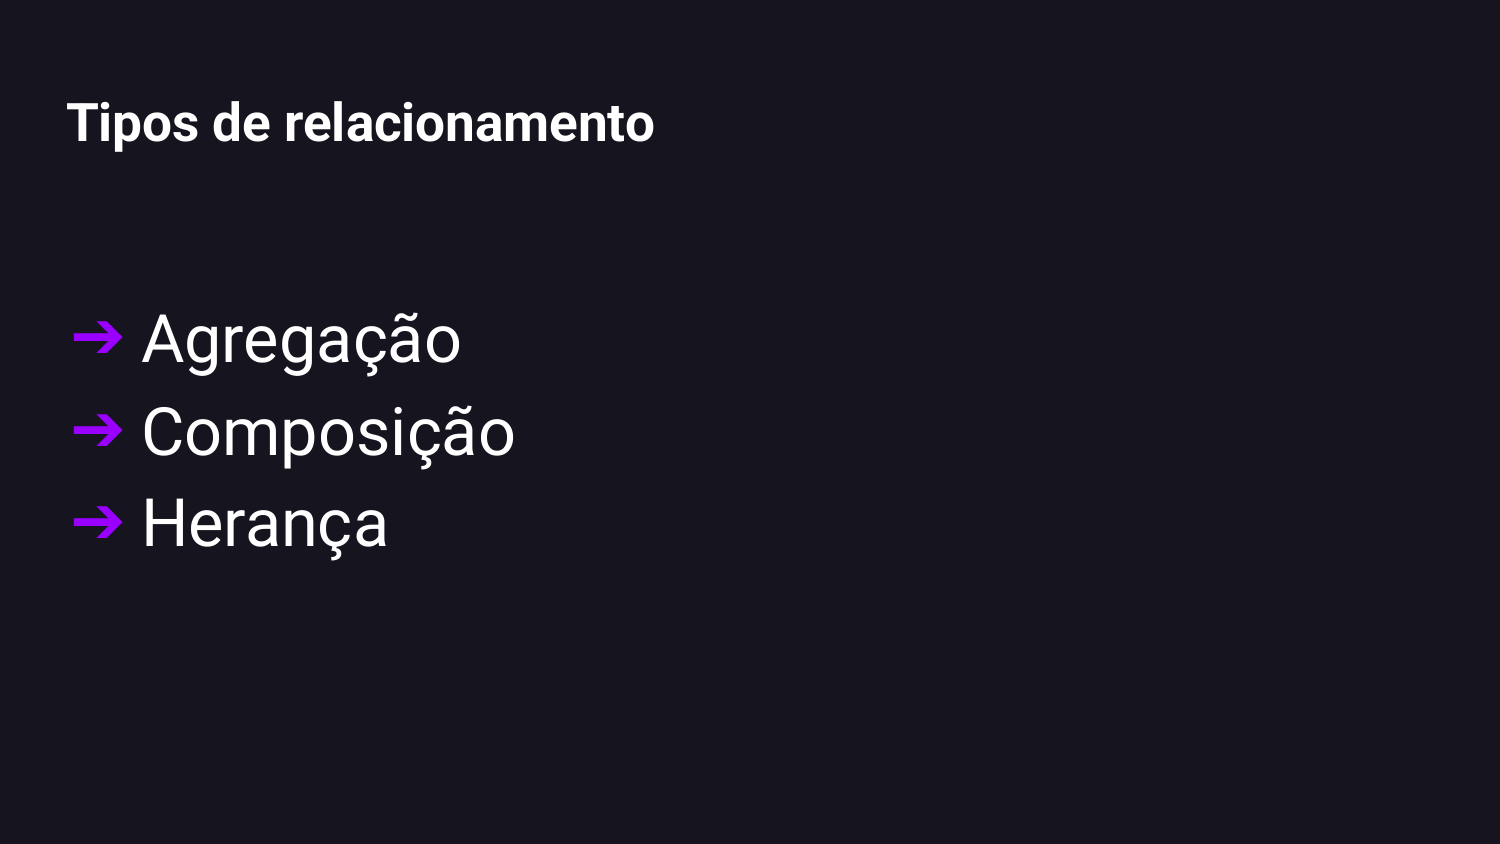

# Tipos de relacionamento

Agregação
Composição
Herança